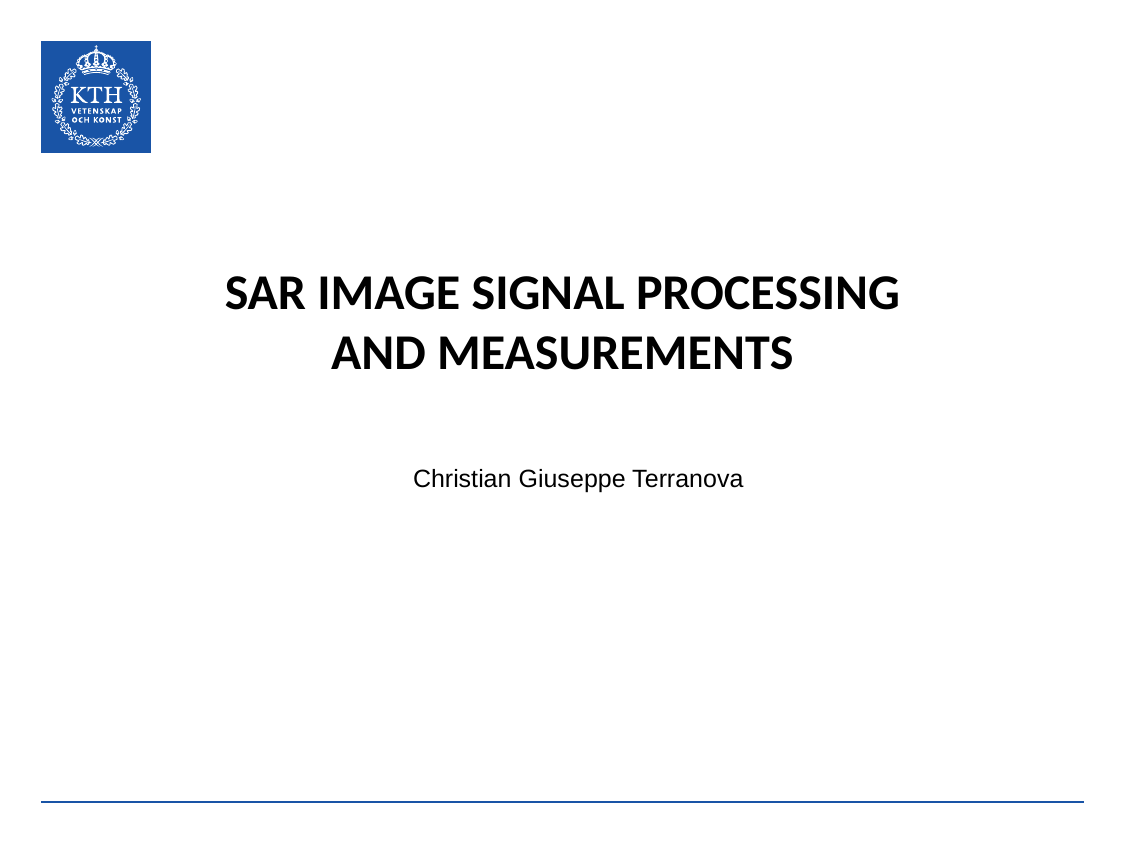

SAR IMAGE SIGNAL PROCESSING AND MEASUREMENTS

Christian Giuseppe Terranova